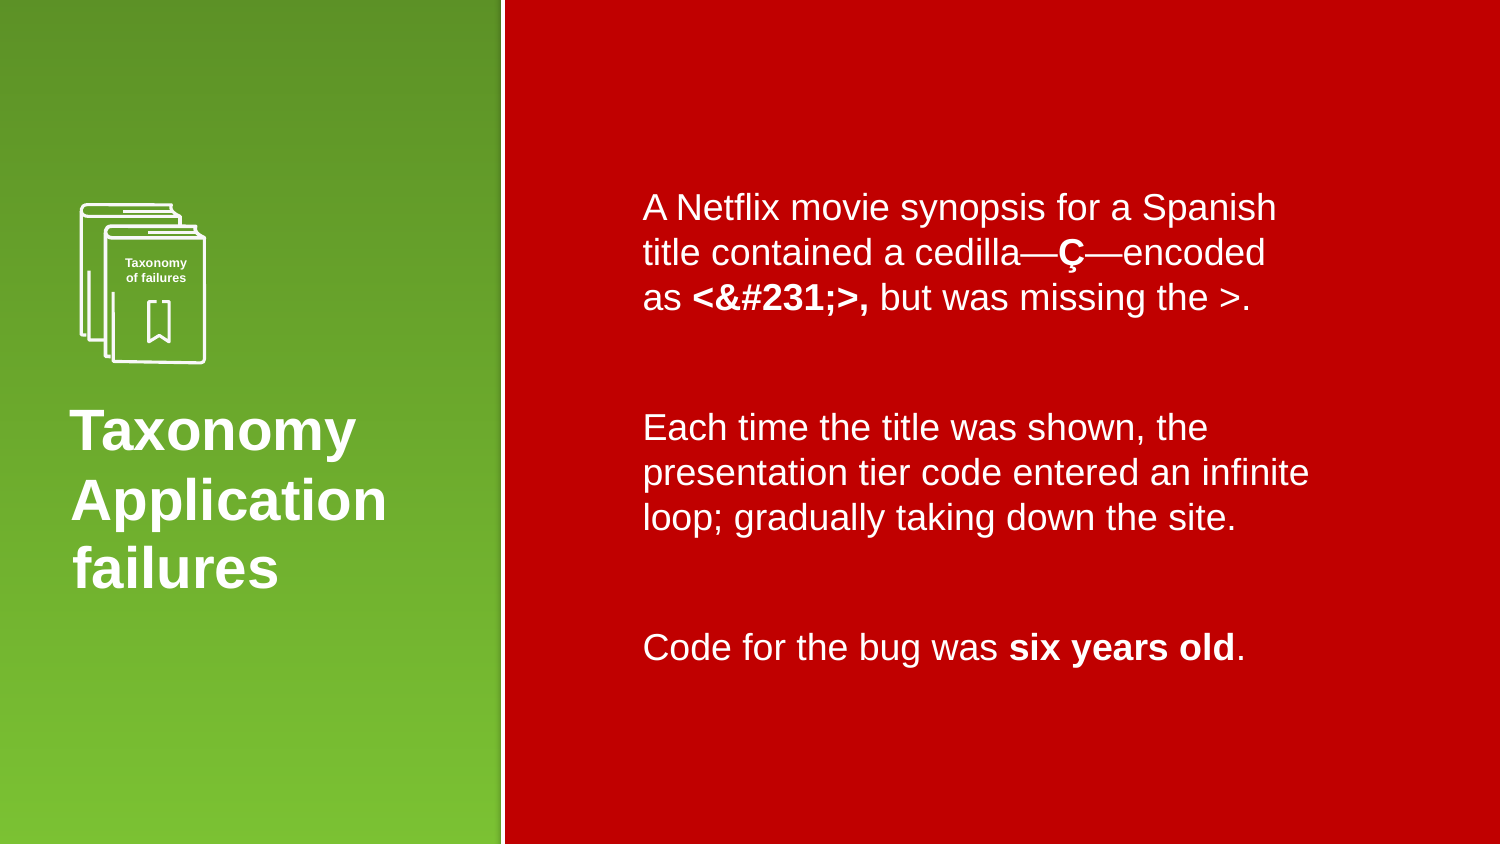

Time bombs
Counter wrap round, memory leak
Date bombs
Leap year, leap second, epoch
Content bombs
Data dependent failures

A Netflix movie synopsis for a Spanish title contained a cedilla—Ç—encoded as <&#231;>, but was missing the >.

Taxonomy of failures

Taxonomy
Each time the title was shown, the presentation tier code entered an infinite loop; gradually taking down the site.
software stack
Application
failures
Code for the bug was six years old.